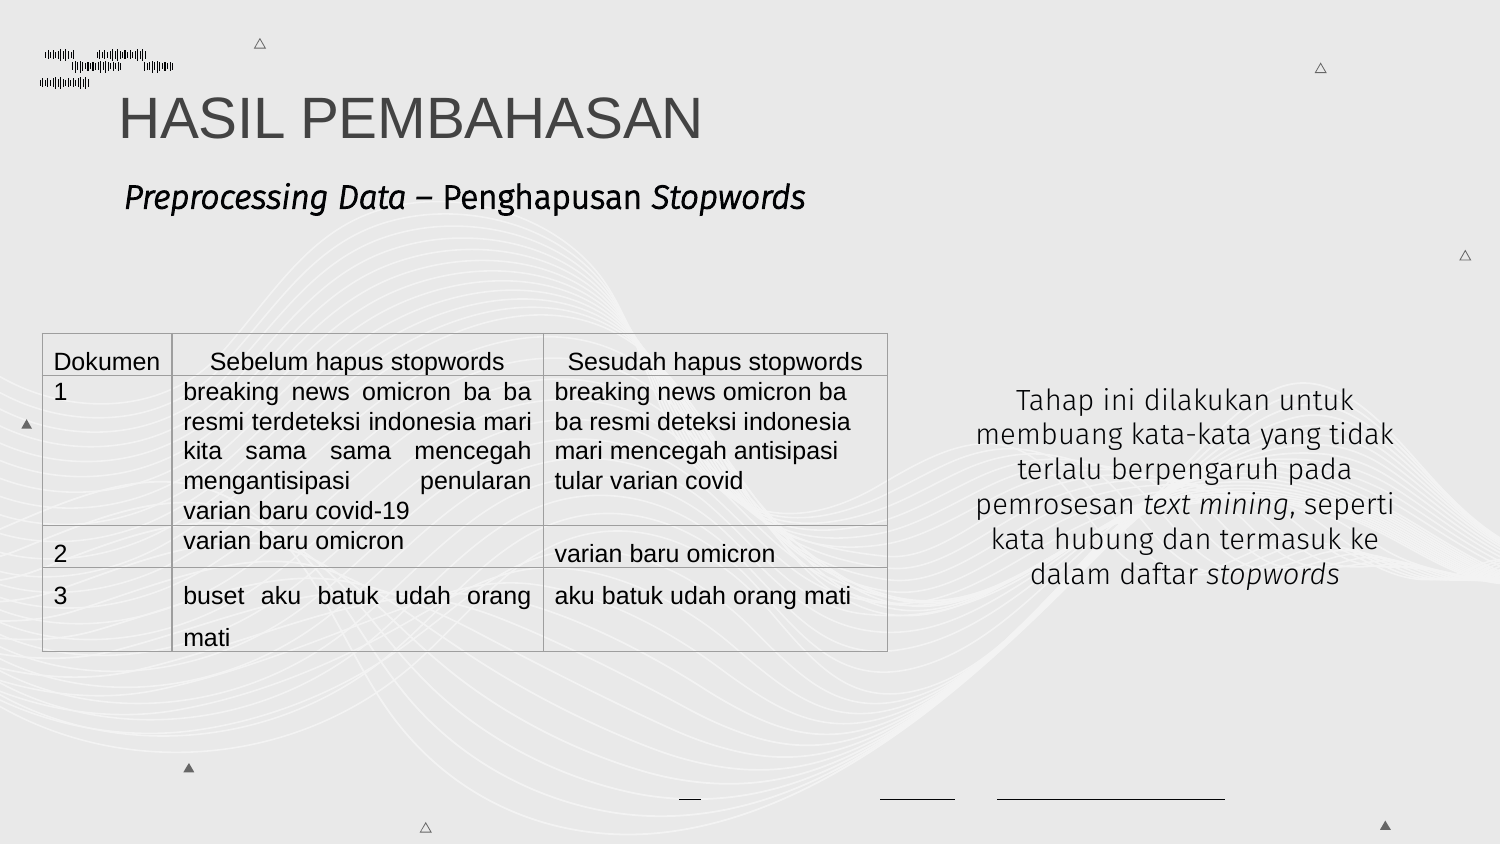

# HASIL PEMBAHASAN
Preprocessing Data – Penghapusan Stopwords
| Dokumen | Sebelum hapus stopwords | Sesudah hapus stopwords |
| --- | --- | --- |
| 1 | breaking news omicron ba ba resmi terdeteksi indonesia mari kita sama sama mencegah mengantisipasi penularan varian baru covid-19 | breaking news omicron ba ba resmi deteksi indonesia mari mencegah antisipasi tular varian covid |
| 2 | varian baru omicron | varian baru omicron |
| 3 | buset aku batuk udah orang mati | aku batuk udah orang mati |
Tahap ini dilakukan untuk membuang kata-kata yang tidak terlalu berpengaruh pada pemrosesan text mining, seperti kata hubung dan termasuk ke dalam daftar stopwords